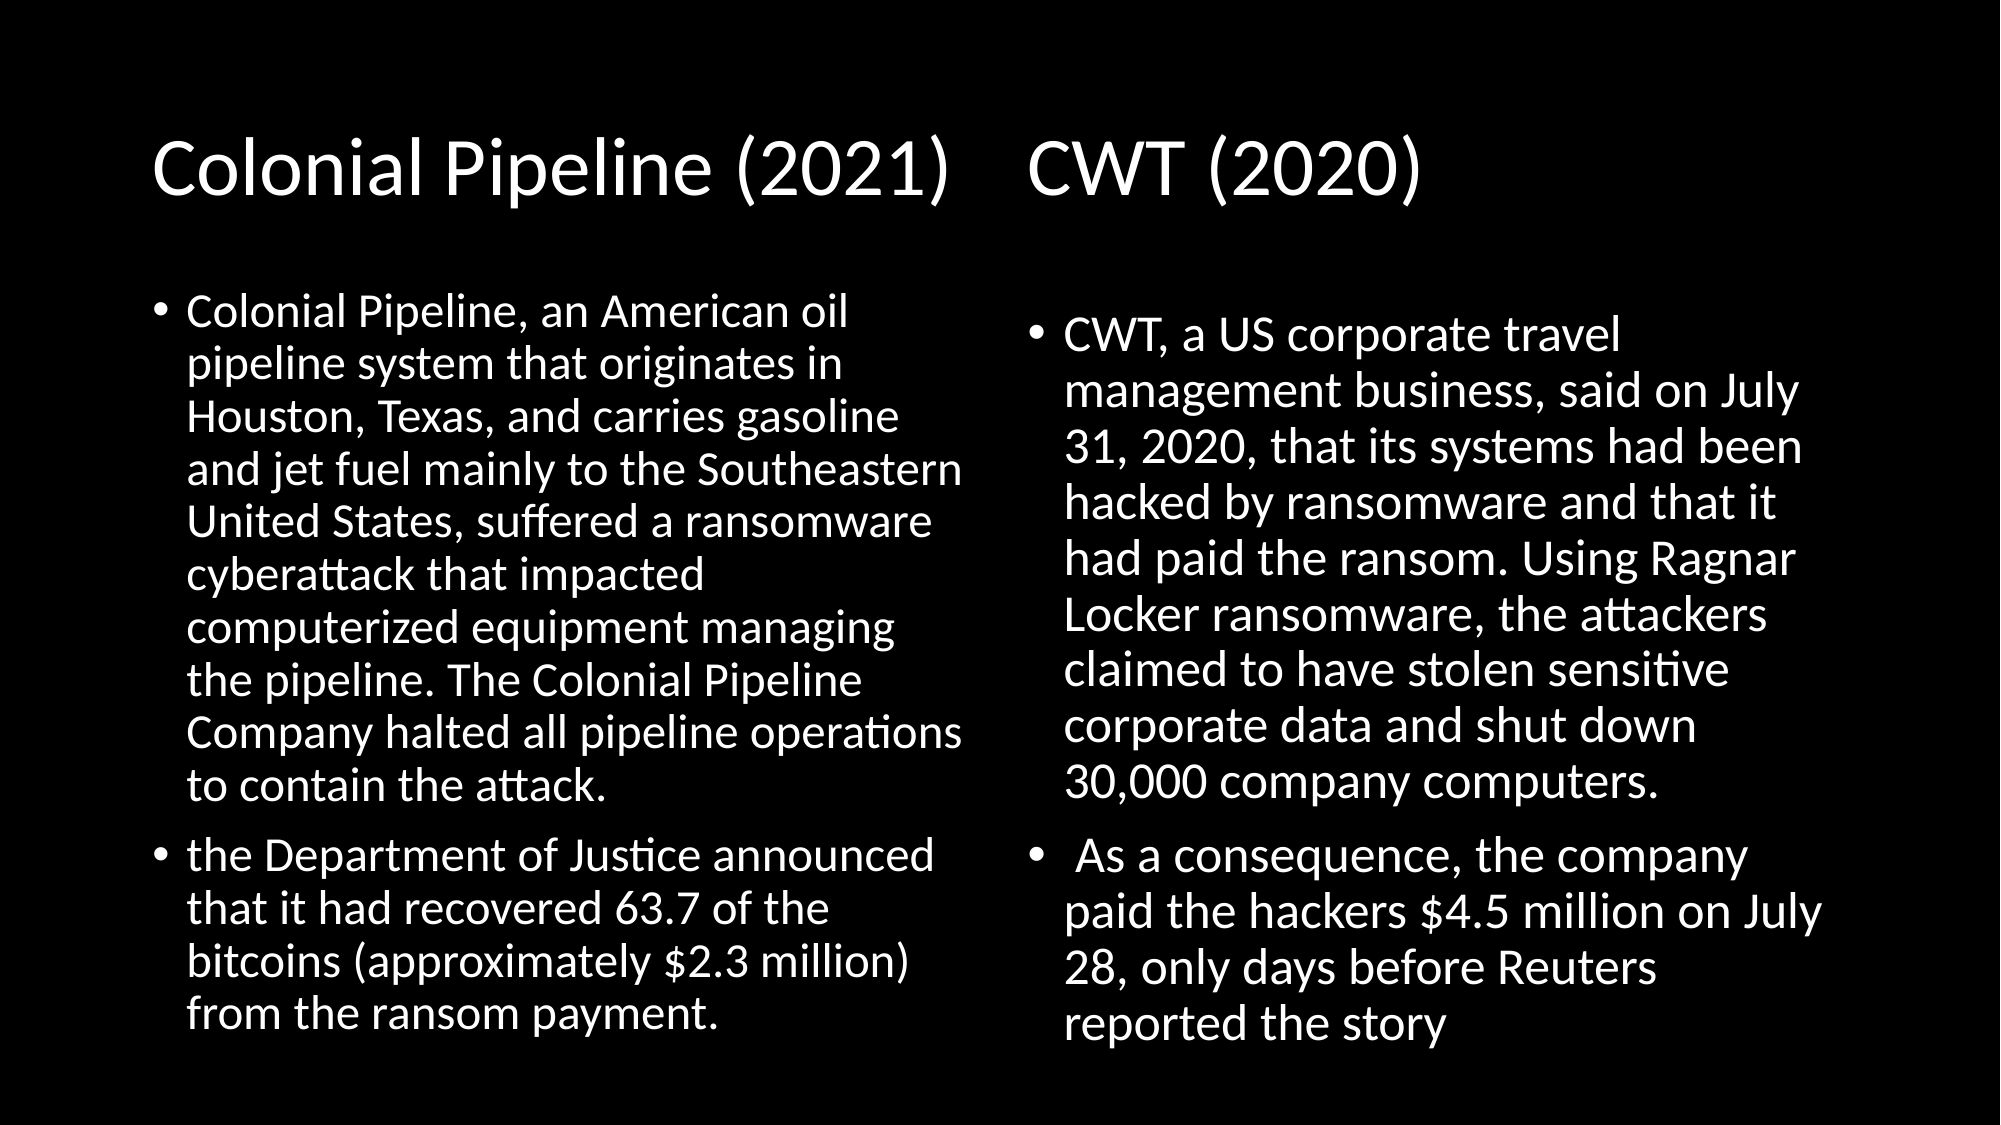

CWT (2020)

# Colonial Pipeline (2021)
Colonial Pipeline, an American oil pipeline system that originates in Houston, Texas, and carries gasoline and jet fuel mainly to the Southeastern United States, suffered a ransomware cyberattack that impacted computerized equipment managing the pipeline. The Colonial Pipeline Company halted all pipeline operations to contain the attack.
the Department of Justice announced that it had recovered 63.7 of the bitcoins (approximately $2.3 million) from the ransom payment.
CWT, a US corporate travel management business, said on July 31, 2020, that its systems had been hacked by ransomware and that it had paid the ransom. Using Ragnar Locker ransomware, the attackers claimed to have stolen sensitive corporate data and shut down 30,000 company computers.
 As a consequence, the company paid the hackers $4.5 million on July 28, only days before Reuters reported the story